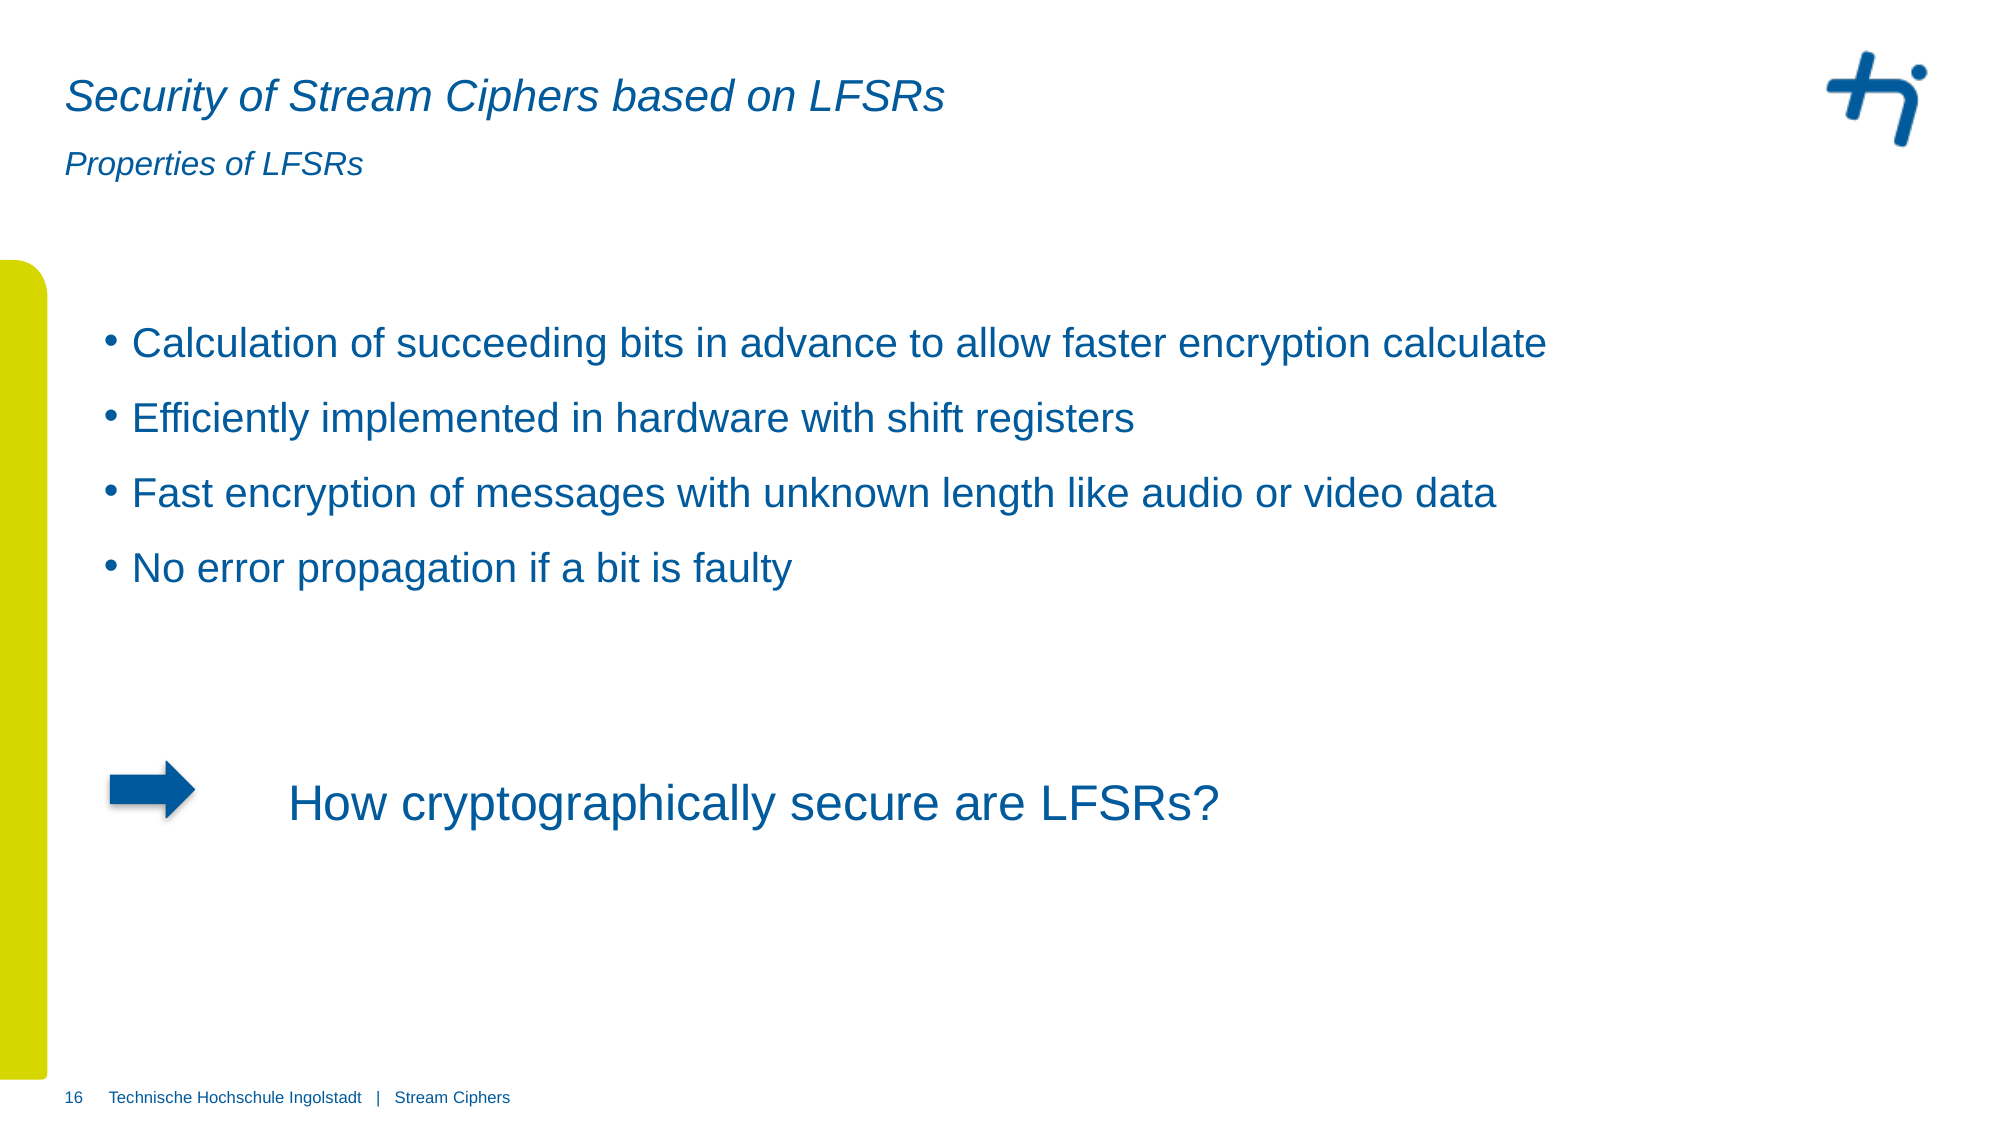

# Security of Stream Ciphers based on LFSRs
Properties of LFSRs
Calculation of succeeding bits in advance to allow faster encryption calculate
Efficiently implemented in hardware with shift registers
Fast encryption of messages with unknown length like audio or video data
No error propagation if a bit is faulty

	   How cryptographically secure are LFSRs?

16